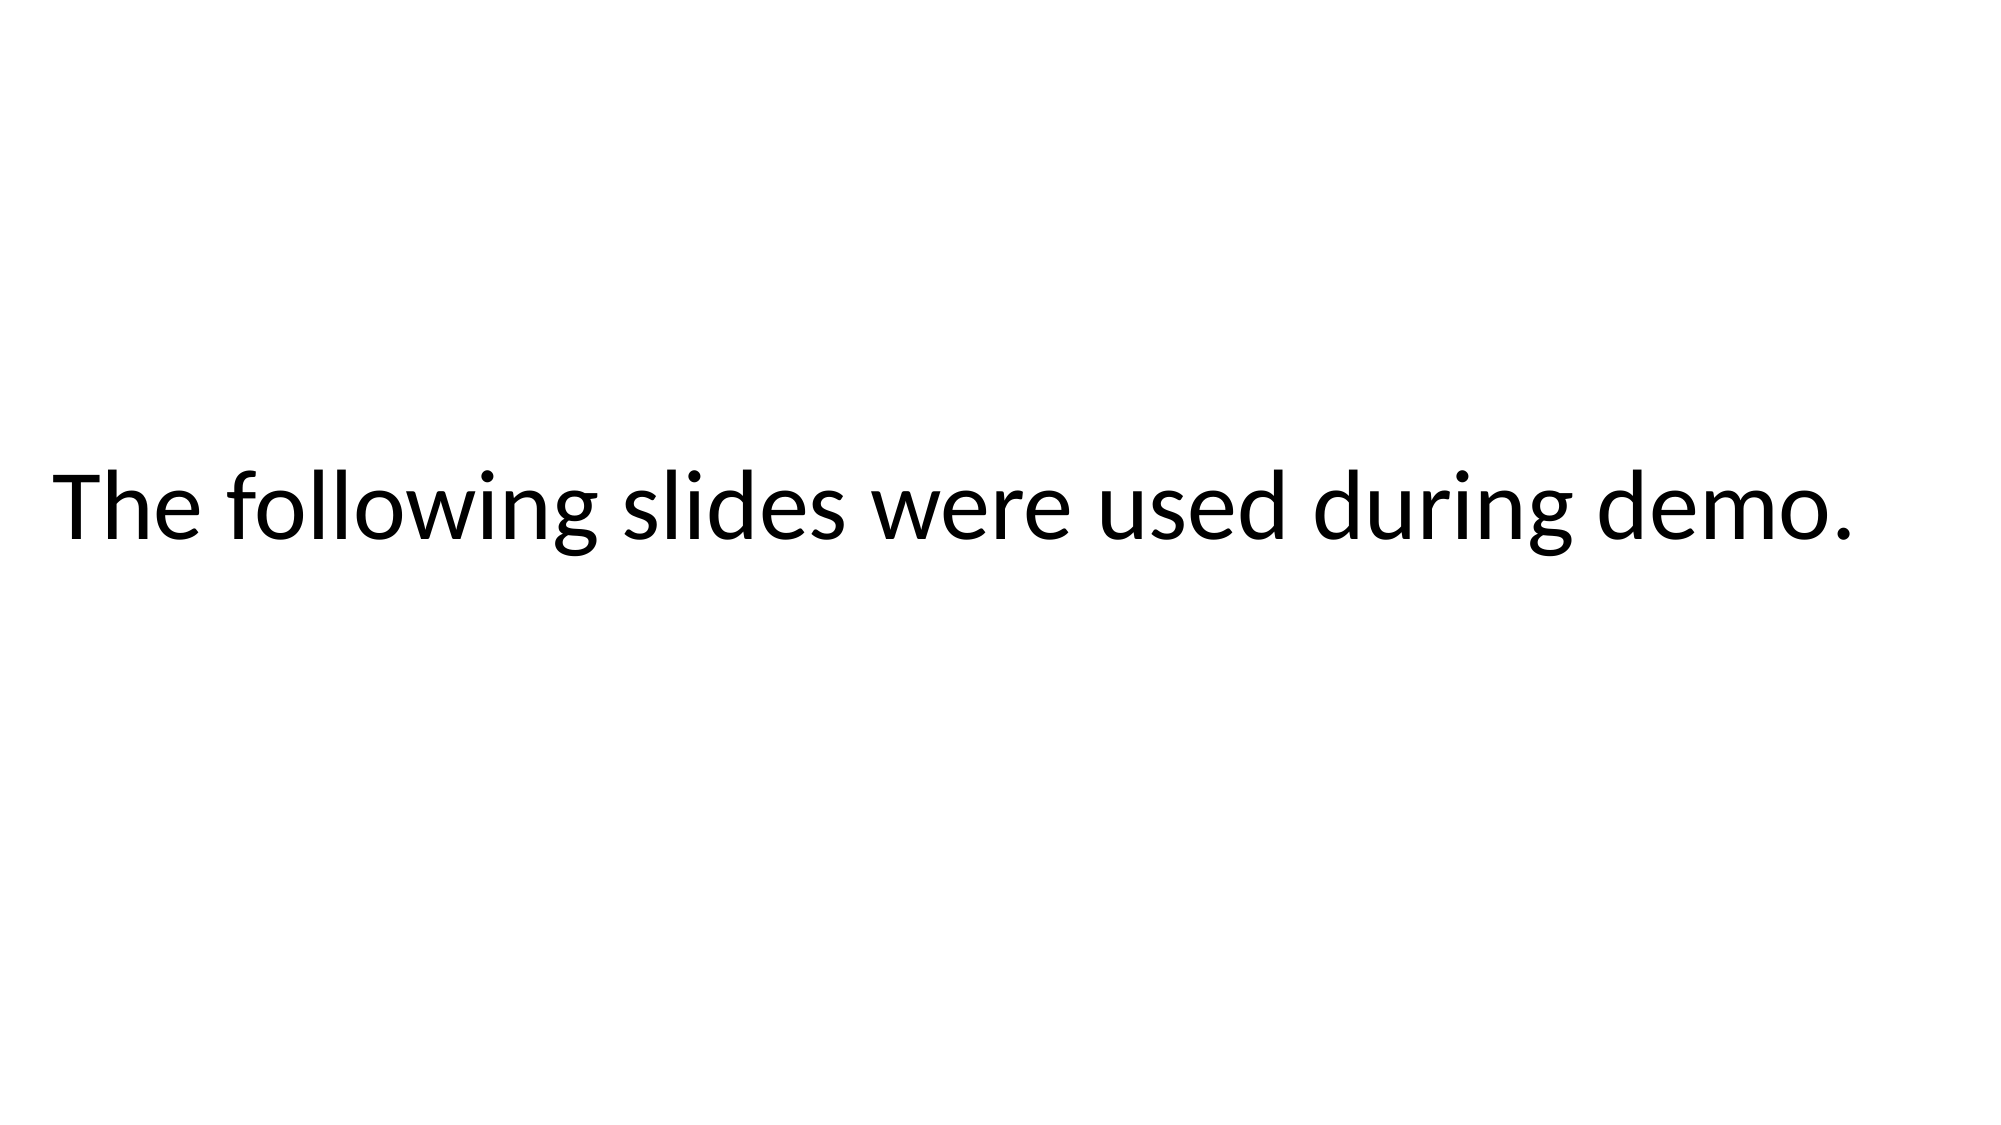

The following slides were used during demo.